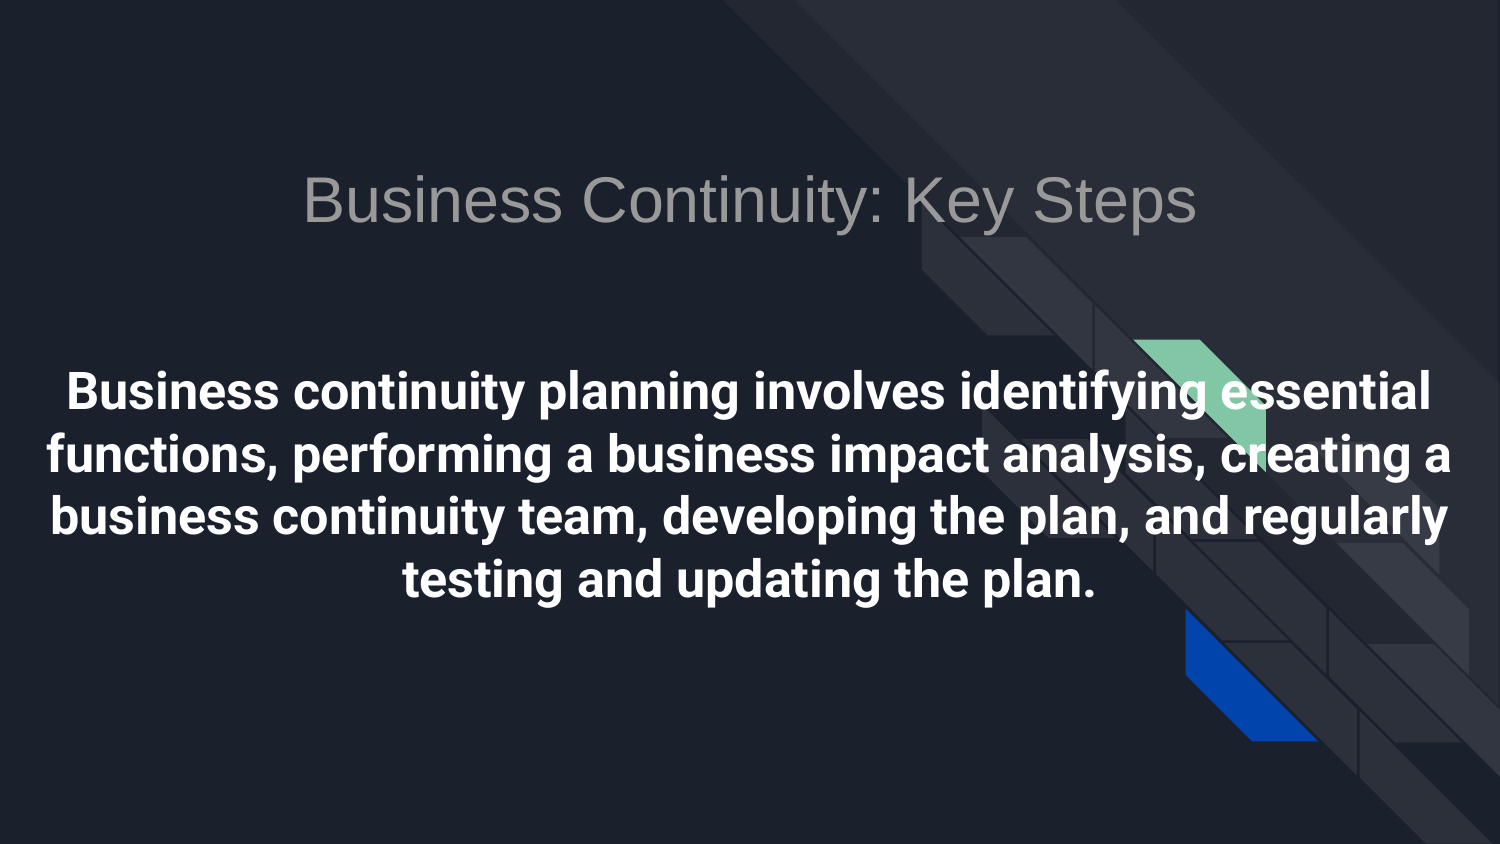

# Business Continuity: Key Steps
Business continuity planning involves identifying essential functions, performing a business impact analysis, creating a business continuity team, developing the plan, and regularly testing and updating the plan.